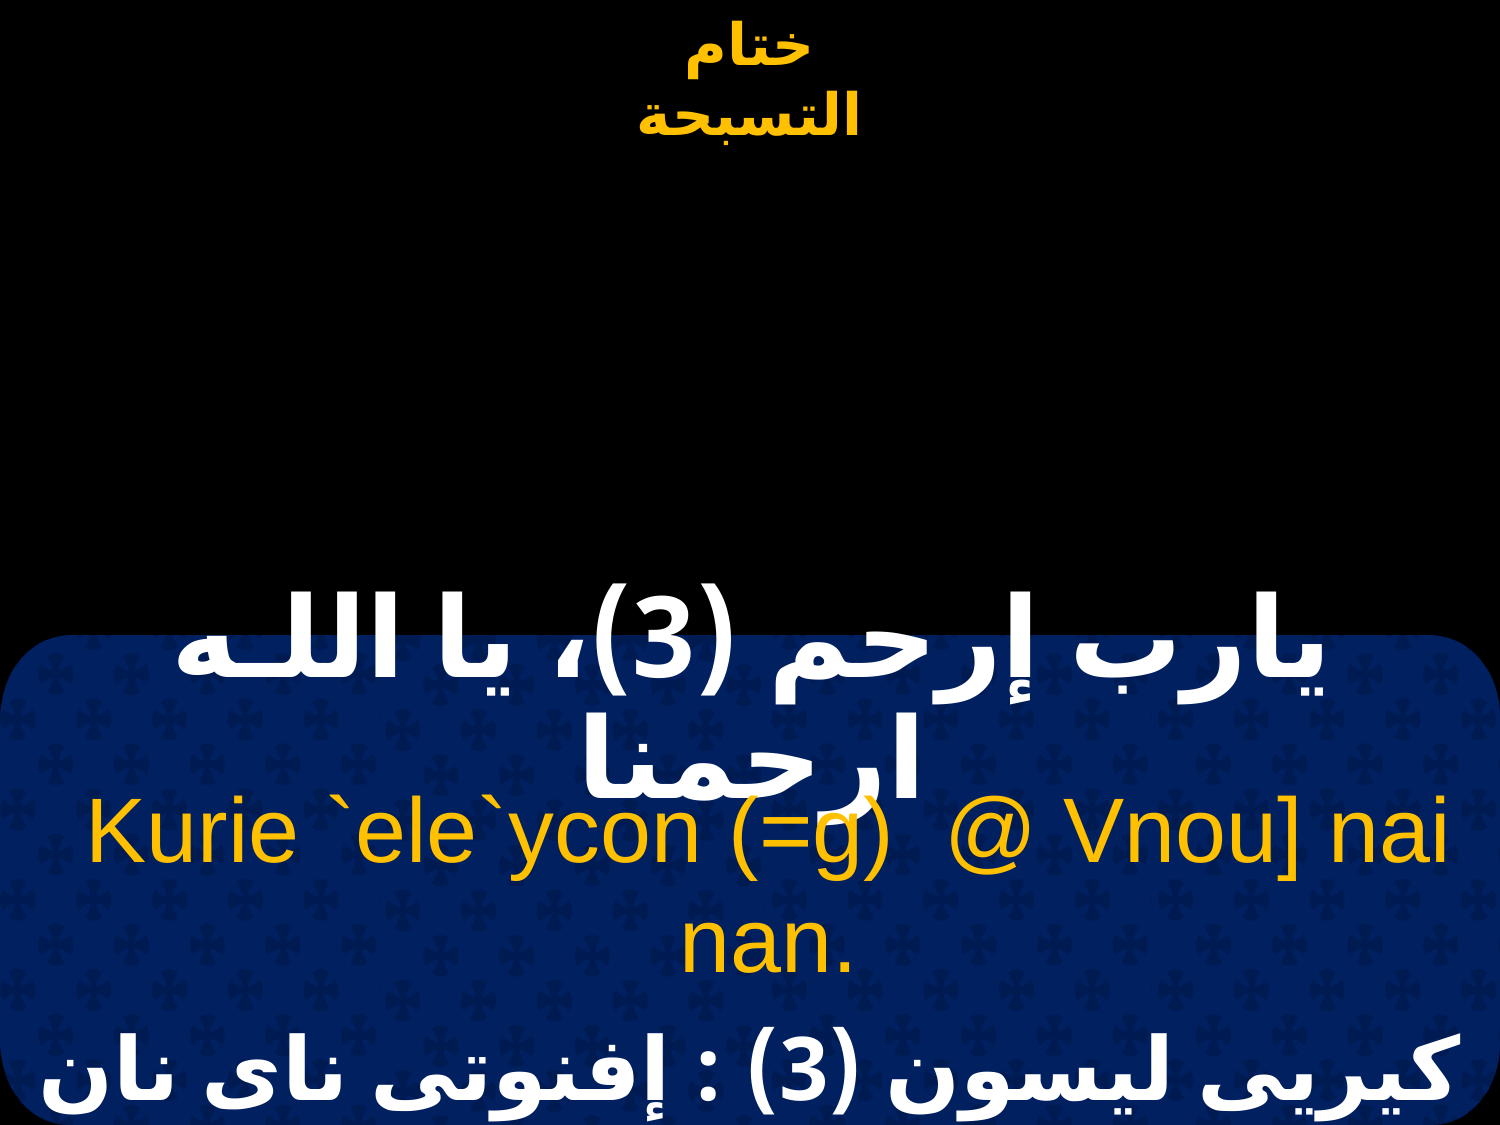

# يارب إرحم (3)، يا اللـه ارحمنا
Kurie `ele`ycon (=g)  @ Vnou] nai nan.
كيريى ليسون (3) : إفنوتى ناى نان